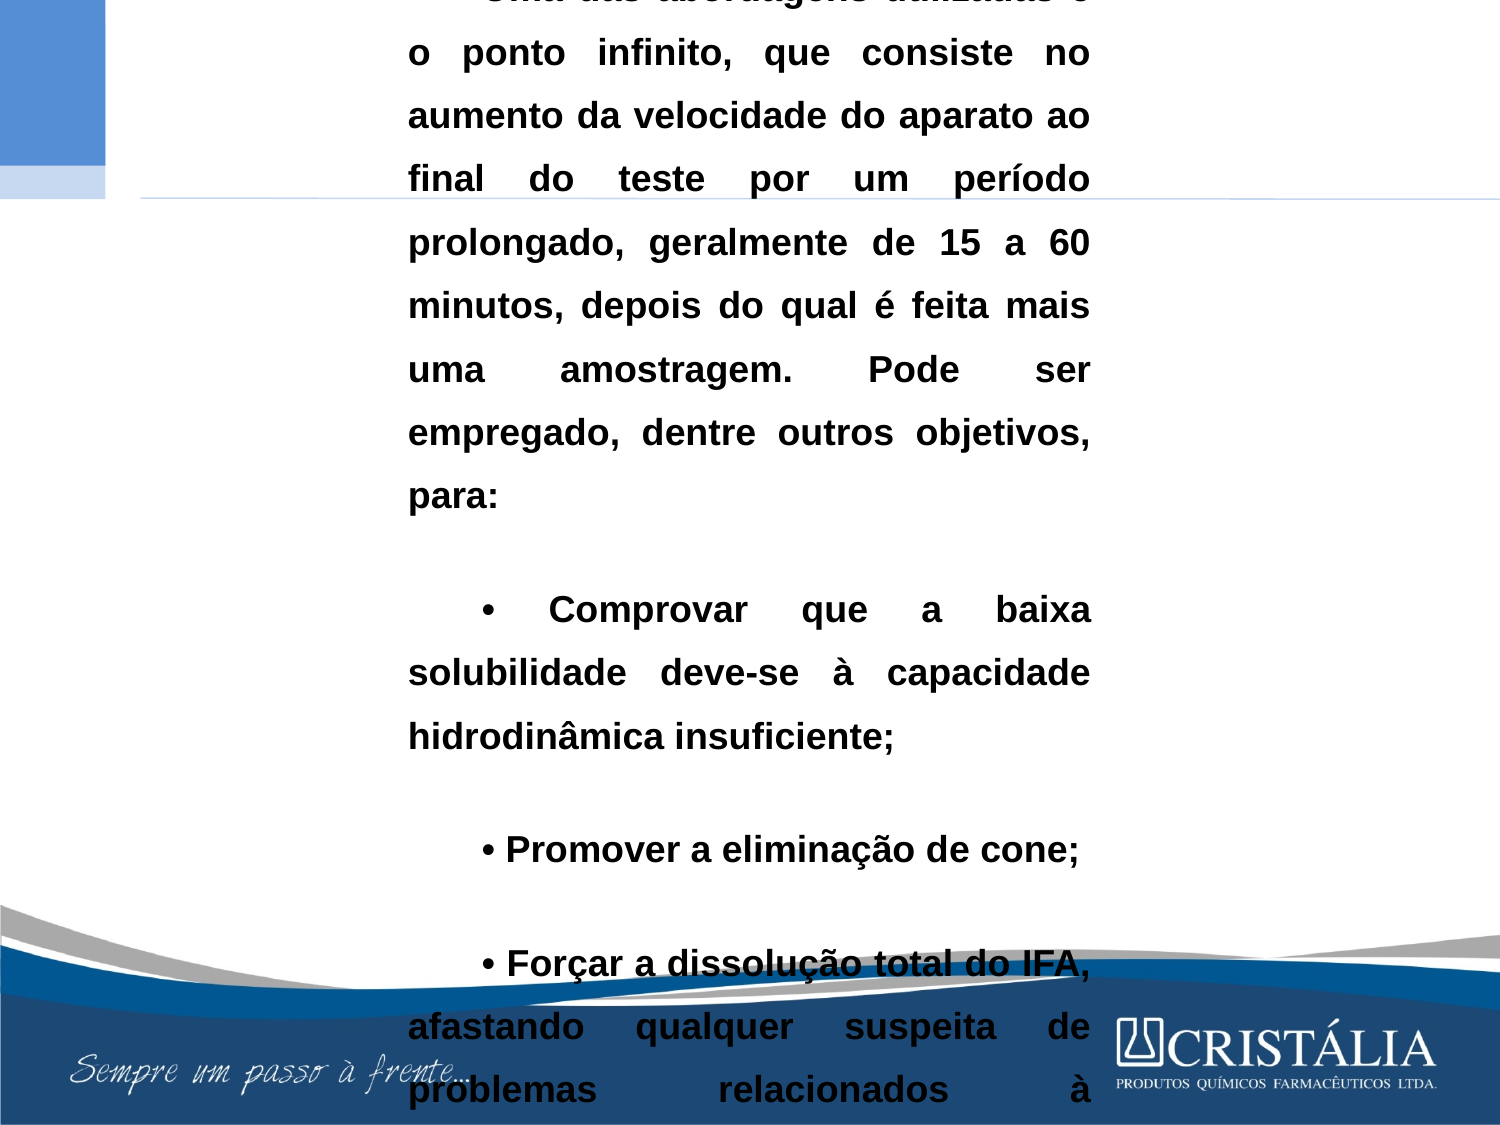

Uma das abordagens utilizadas é o ponto infinito, que consiste no aumento da velocidade do aparato ao final do teste por um período prolongado, geralmente de 15 a 60 minutos, depois do qual é feita mais uma amostragem. Pode ser empregado, dentre outros objetivos, para:
• Comprovar que a baixa solubilidade deve-se à capacidade hidrodinâmica insuficiente;
• Promover a eliminação de cone;
• Forçar a dissolução total do IFA, afastando qualquer suspeita de problemas relacionados à uniformidade de conteúdo.